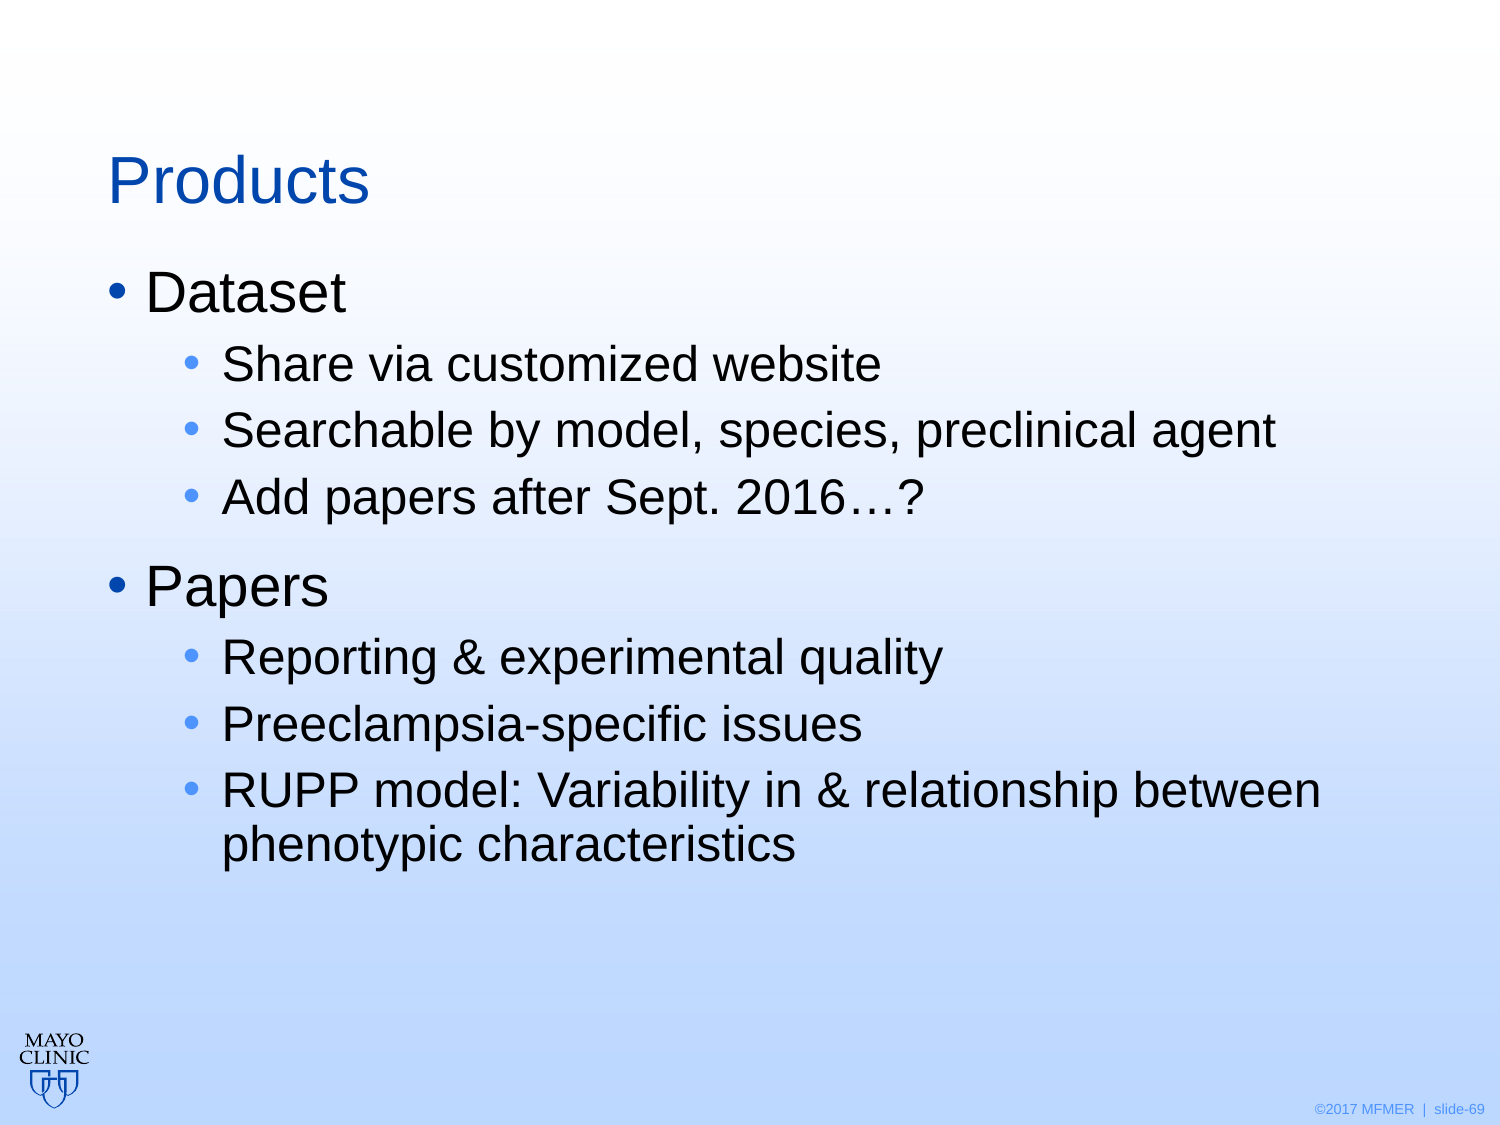

# Products
Dataset
Share via customized website
Searchable by model, species, preclinical agent
Add papers after Sept. 2016…?
Papers
Reporting & experimental quality
Preeclampsia-specific issues
RUPP model: Variability in & relationship between phenotypic characteristics